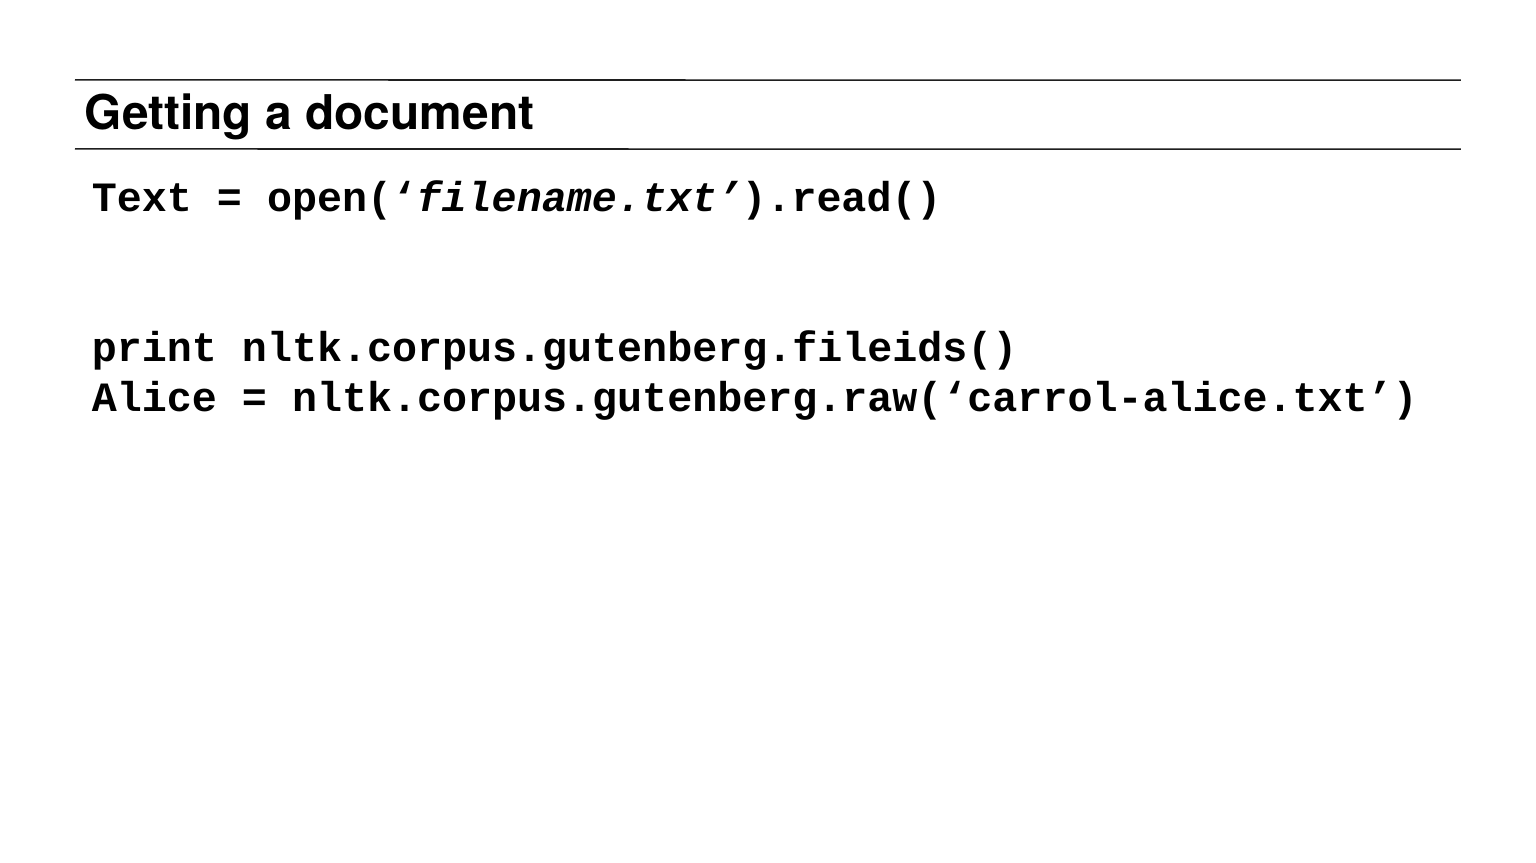

# Getting a document
Text = open(‘filename.txt’).read()

print nltk.corpus.gutenberg.fileids()
Alice = nltk.corpus.gutenberg.raw(‘carrol-alice.txt’)